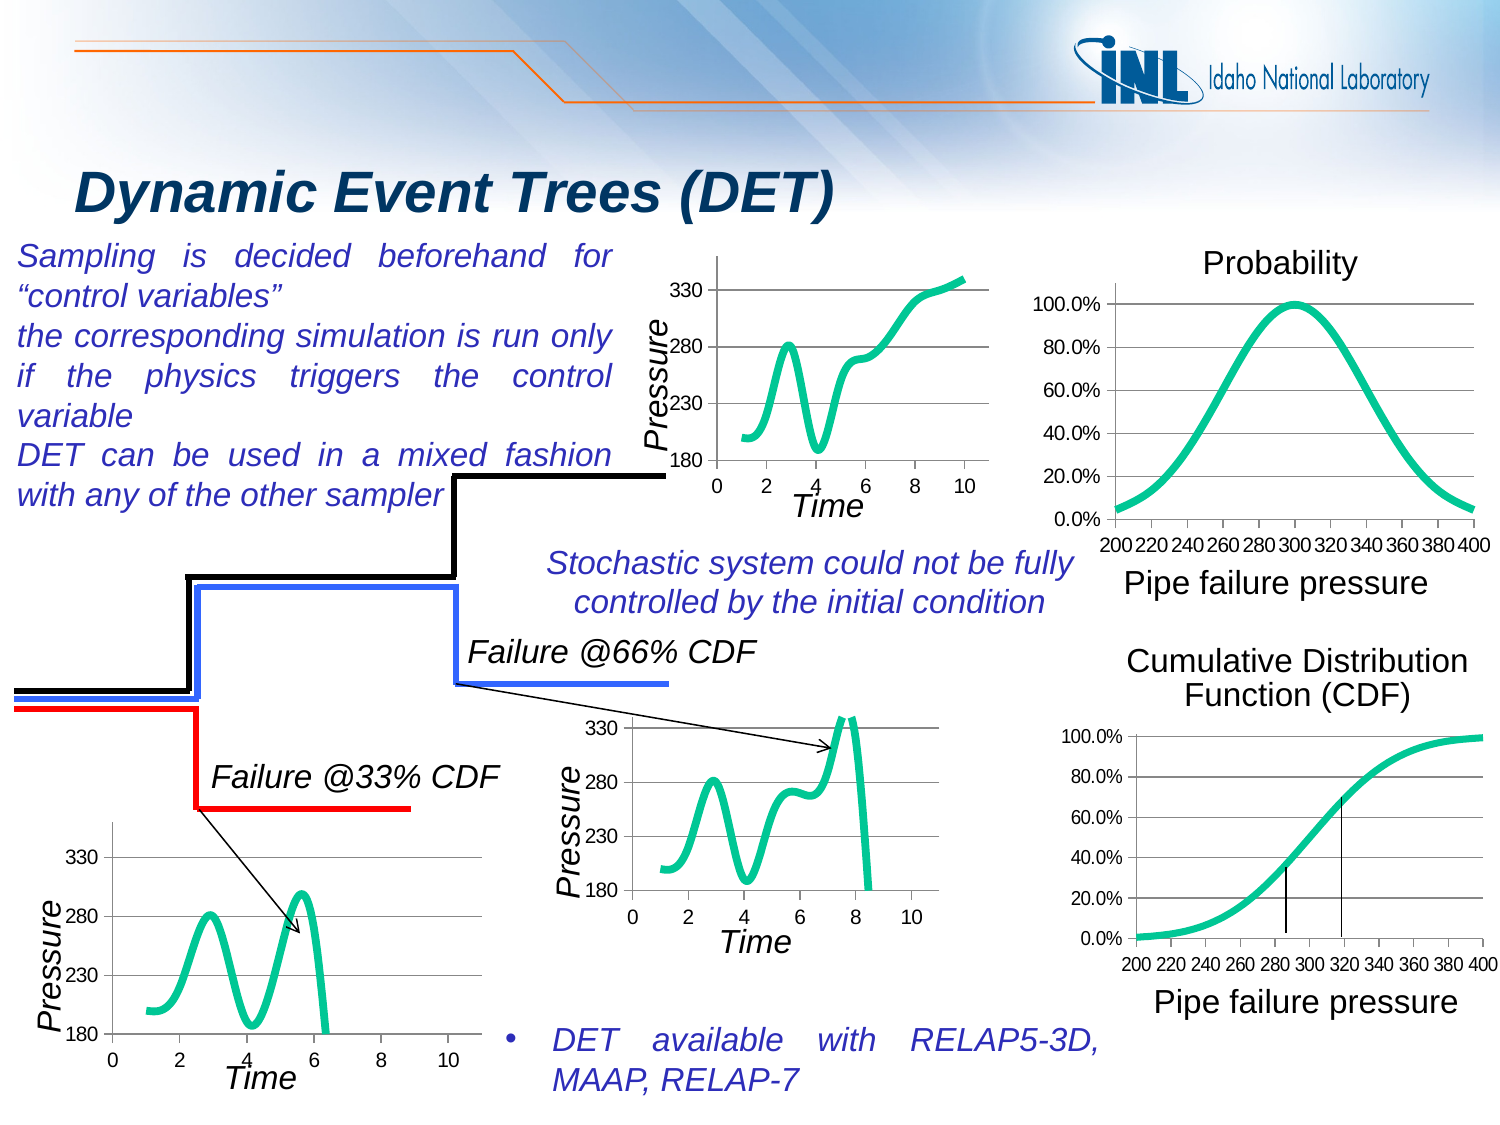

# Dynamic Event Trees (DET)
Sampling is decided beforehand for “control variables”
the corresponding simulation is run only if the physics triggers the control variable
DET can be used in a mixed fashion with any of the other sampler

Probability

### Chart

| Category |  |
|---|---|

### Chart

| Category | Pb |
|---|---|
Pressure
Time
Stochastic system could not be fully controlled by the initial condition
Pipe failure pressure
Failure @66% CDF
Cumulative Distribution Function (CDF)

### Chart

| Category | pressure |
|---|---|

### Chart

| Category | CDF |
|---|---|
Failure @33% CDF
Pressure

### Chart

| Category |  |
|---|---|
Time
Pressure
Pipe failure pressure
DET available with RELAP5-3D, MAAP, RELAP-7
Time